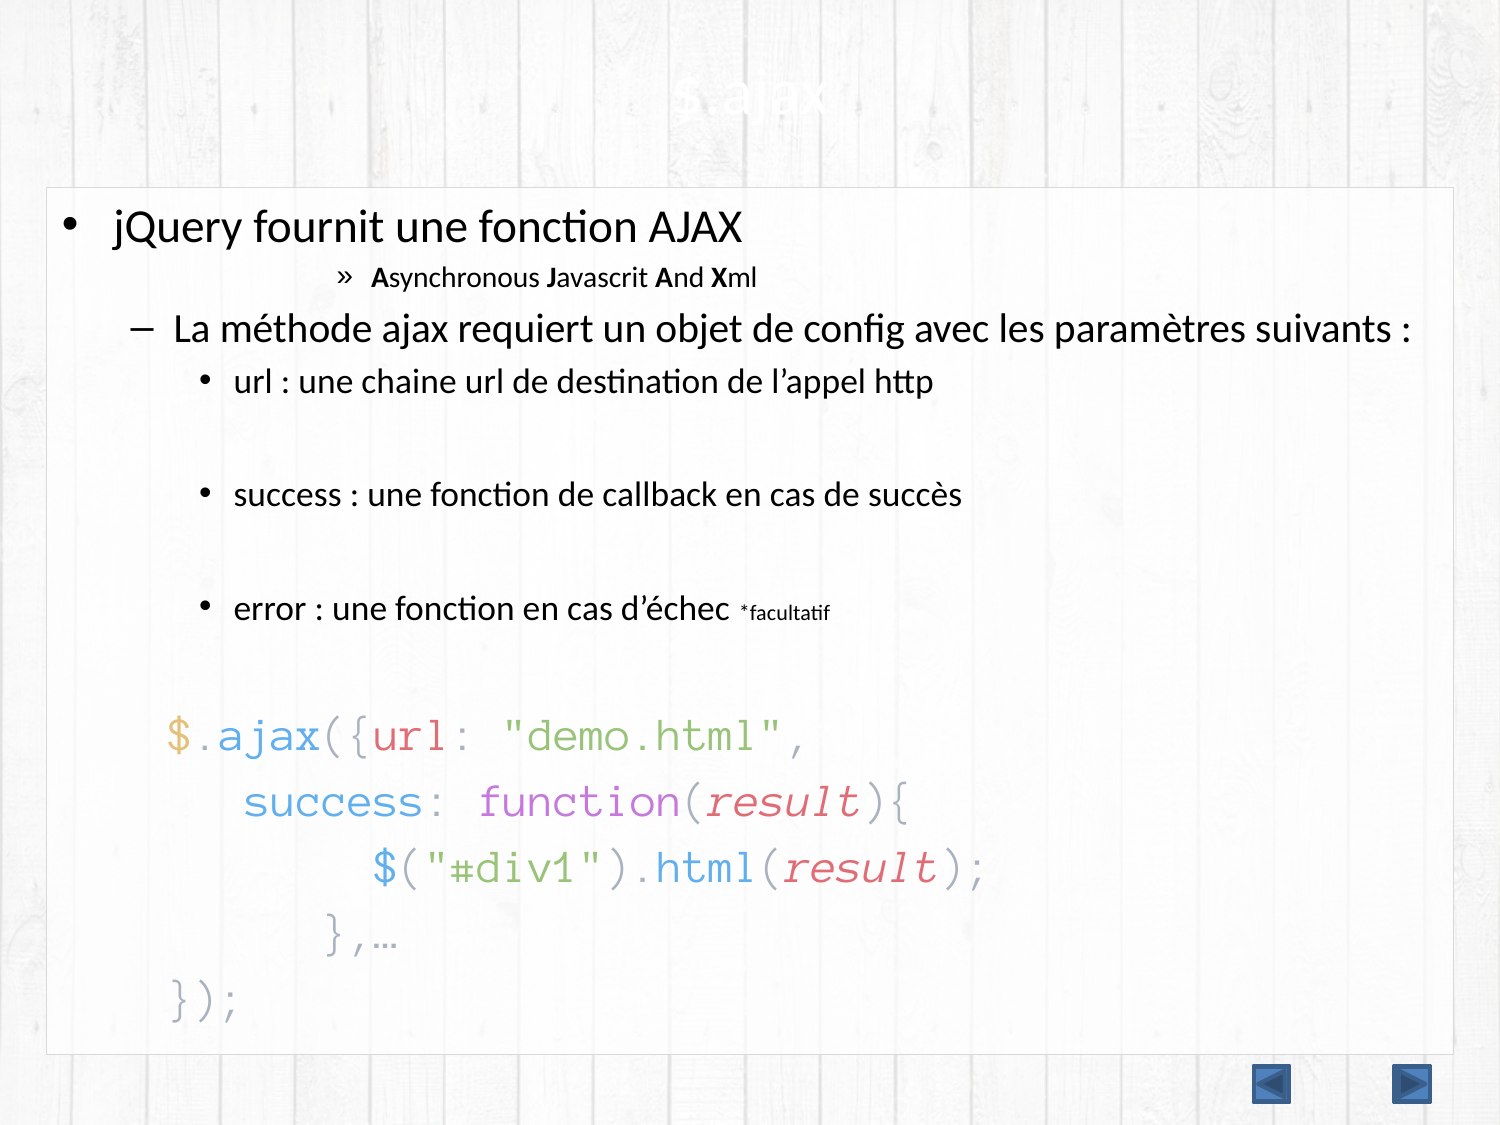

# $.ajax
jQuery fournit une fonction AJAX
Asynchronous Javascrit And Xml
La méthode ajax requiert un objet de config avec les paramètres suivants :
url : une chaine url de destination de l’appel http

success : une fonction de callback en cas de succès

error : une fonction en cas d’échec *facultatif

	$.ajax({url: "demo.html",
		   success: function(result){
  			        $("#div1").html(result);
			      },…
		});